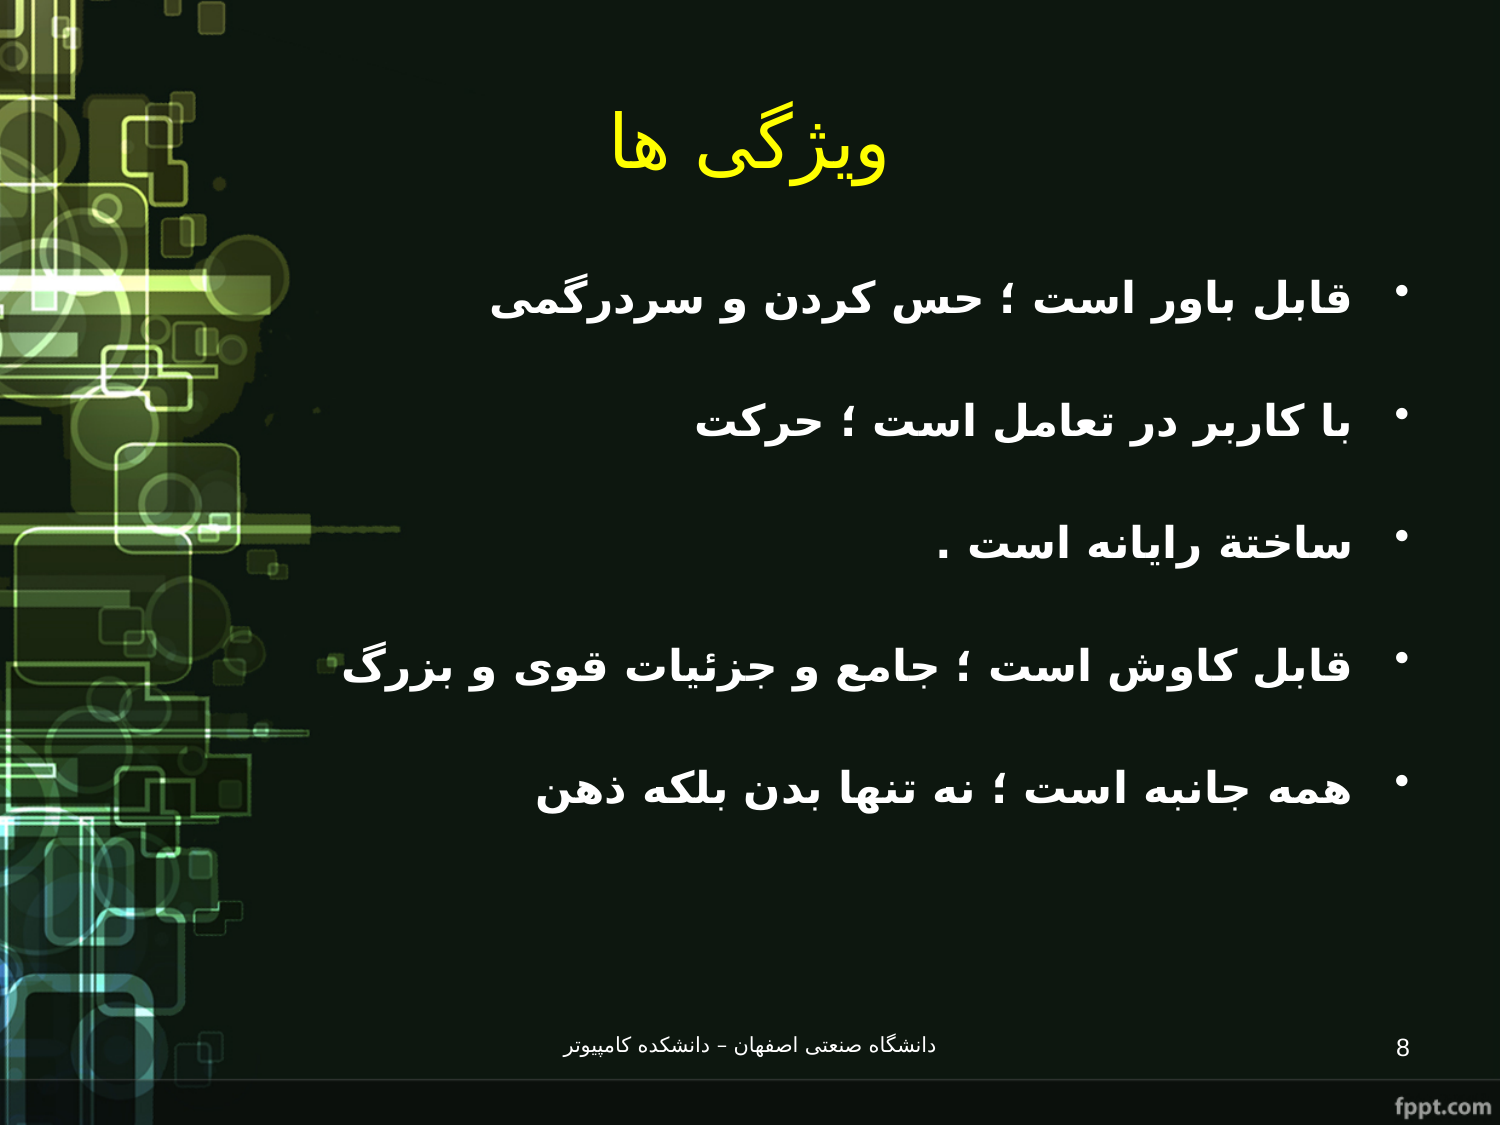

# ویژگی ها
قابل باور است ؛ حس کردن و سردرگمی

با کاربر در تعامل است ؛ حرکت

ساختة رایانه است .

قابل کاوش است ؛ جامع و جزئیات قوی و بزرگ

همه جانبه است ؛ نه تنها بدن بلکه ذهن
دانشگاه صنعتی اصفهان – دانشکده کامپیوتر
8